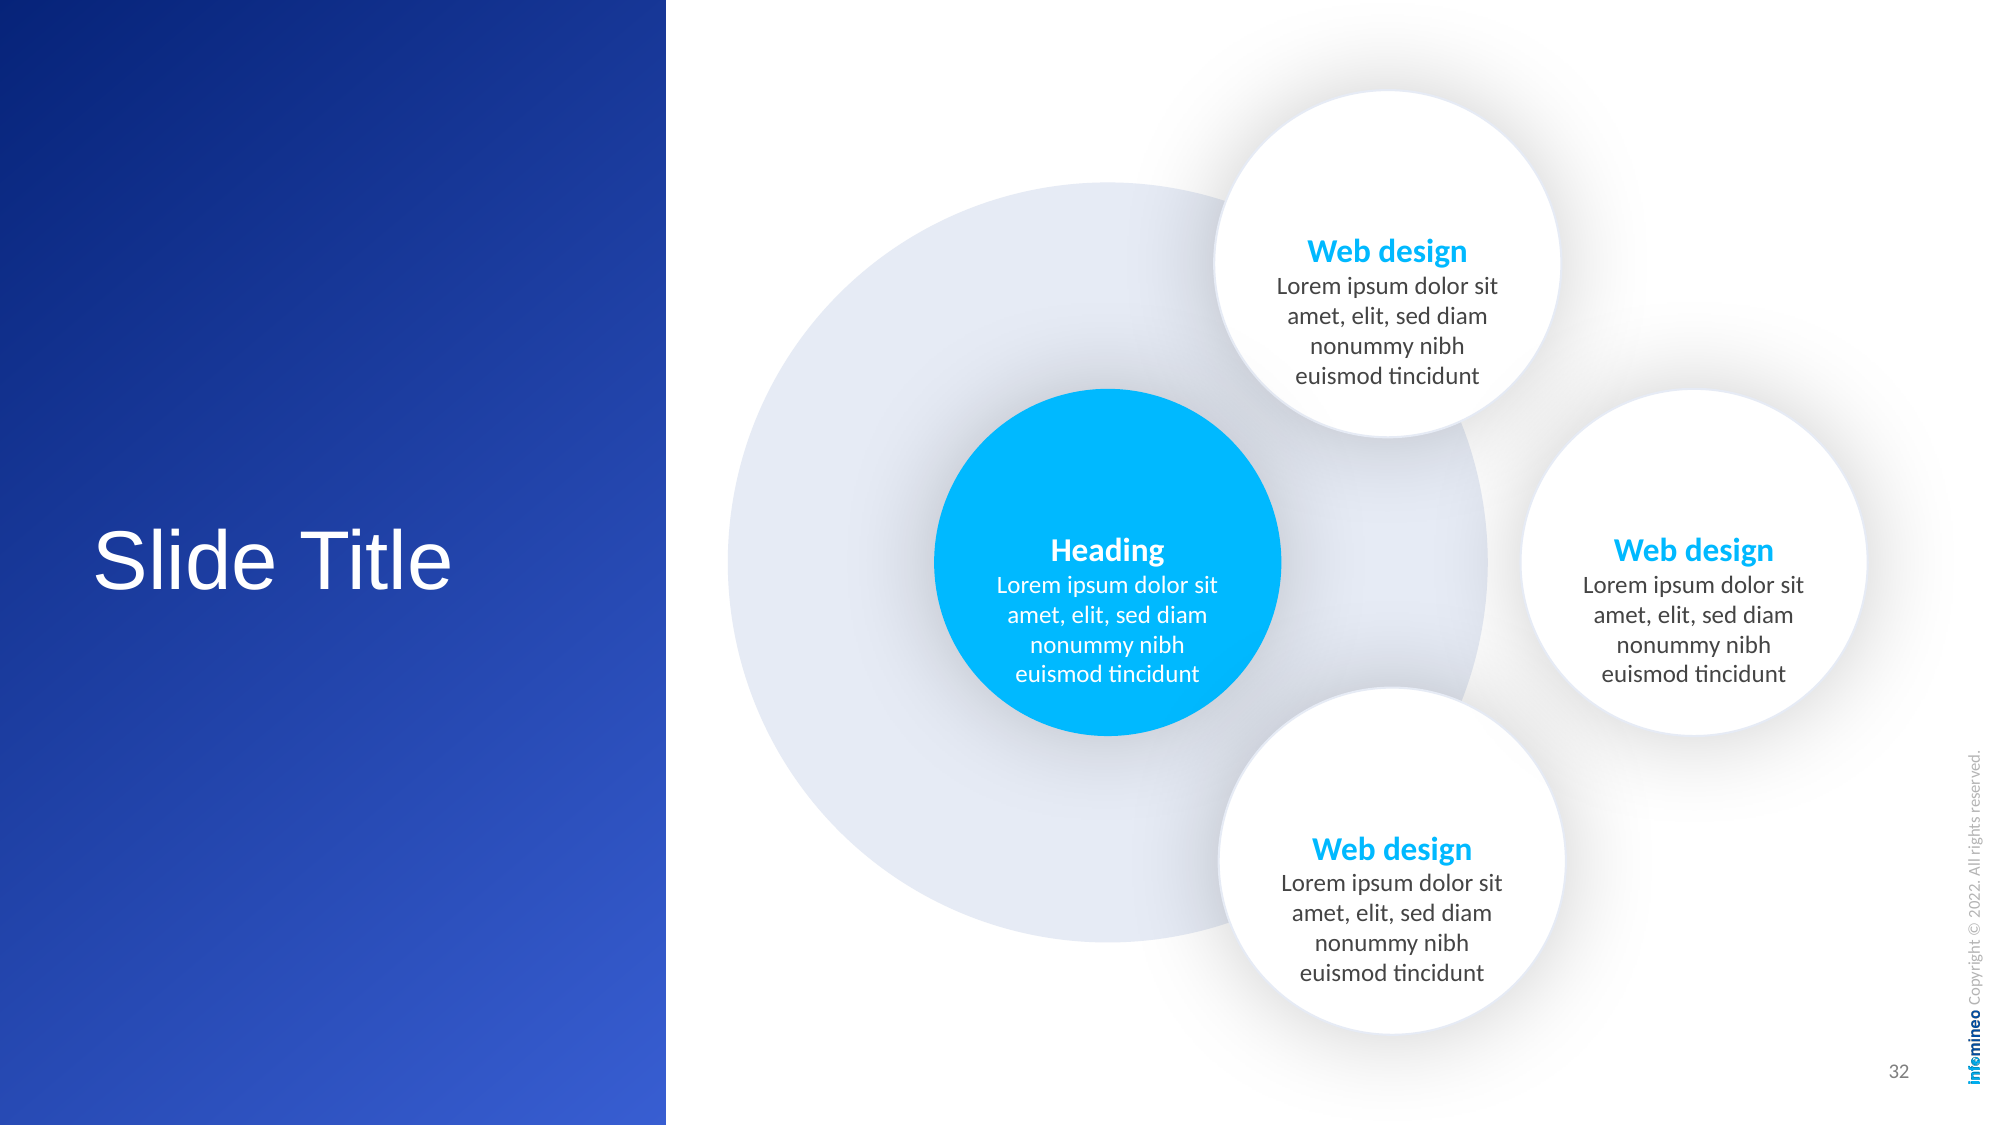

Web design
Lorem ipsum dolor sit amet, elit, sed diam nonummy nibh euismod tincidunt

Heading
Lorem ipsum dolor sit amet, elit, sed diam nonummy nibh euismod tincidunt
Web design
Lorem ipsum dolor sit amet, elit, sed diam nonummy nibh euismod tincidunt
# Slide Title
Web design
Lorem ipsum dolor sit amet, elit, sed diam nonummy nibh euismod tincidunt